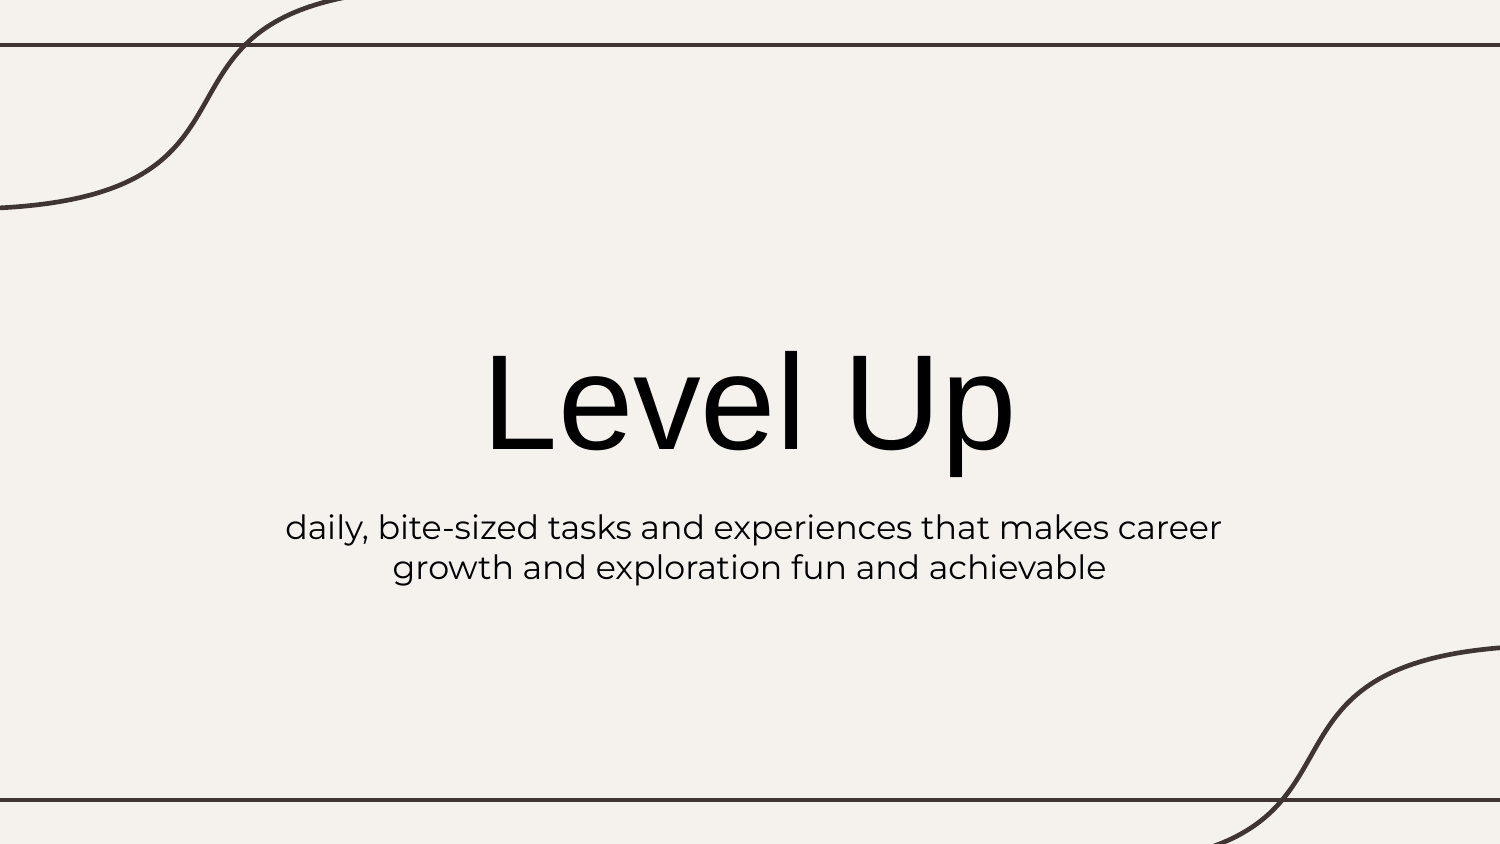

# Level Up
 daily, bite-sized tasks and experiences that makes career growth and exploration fun and achievable